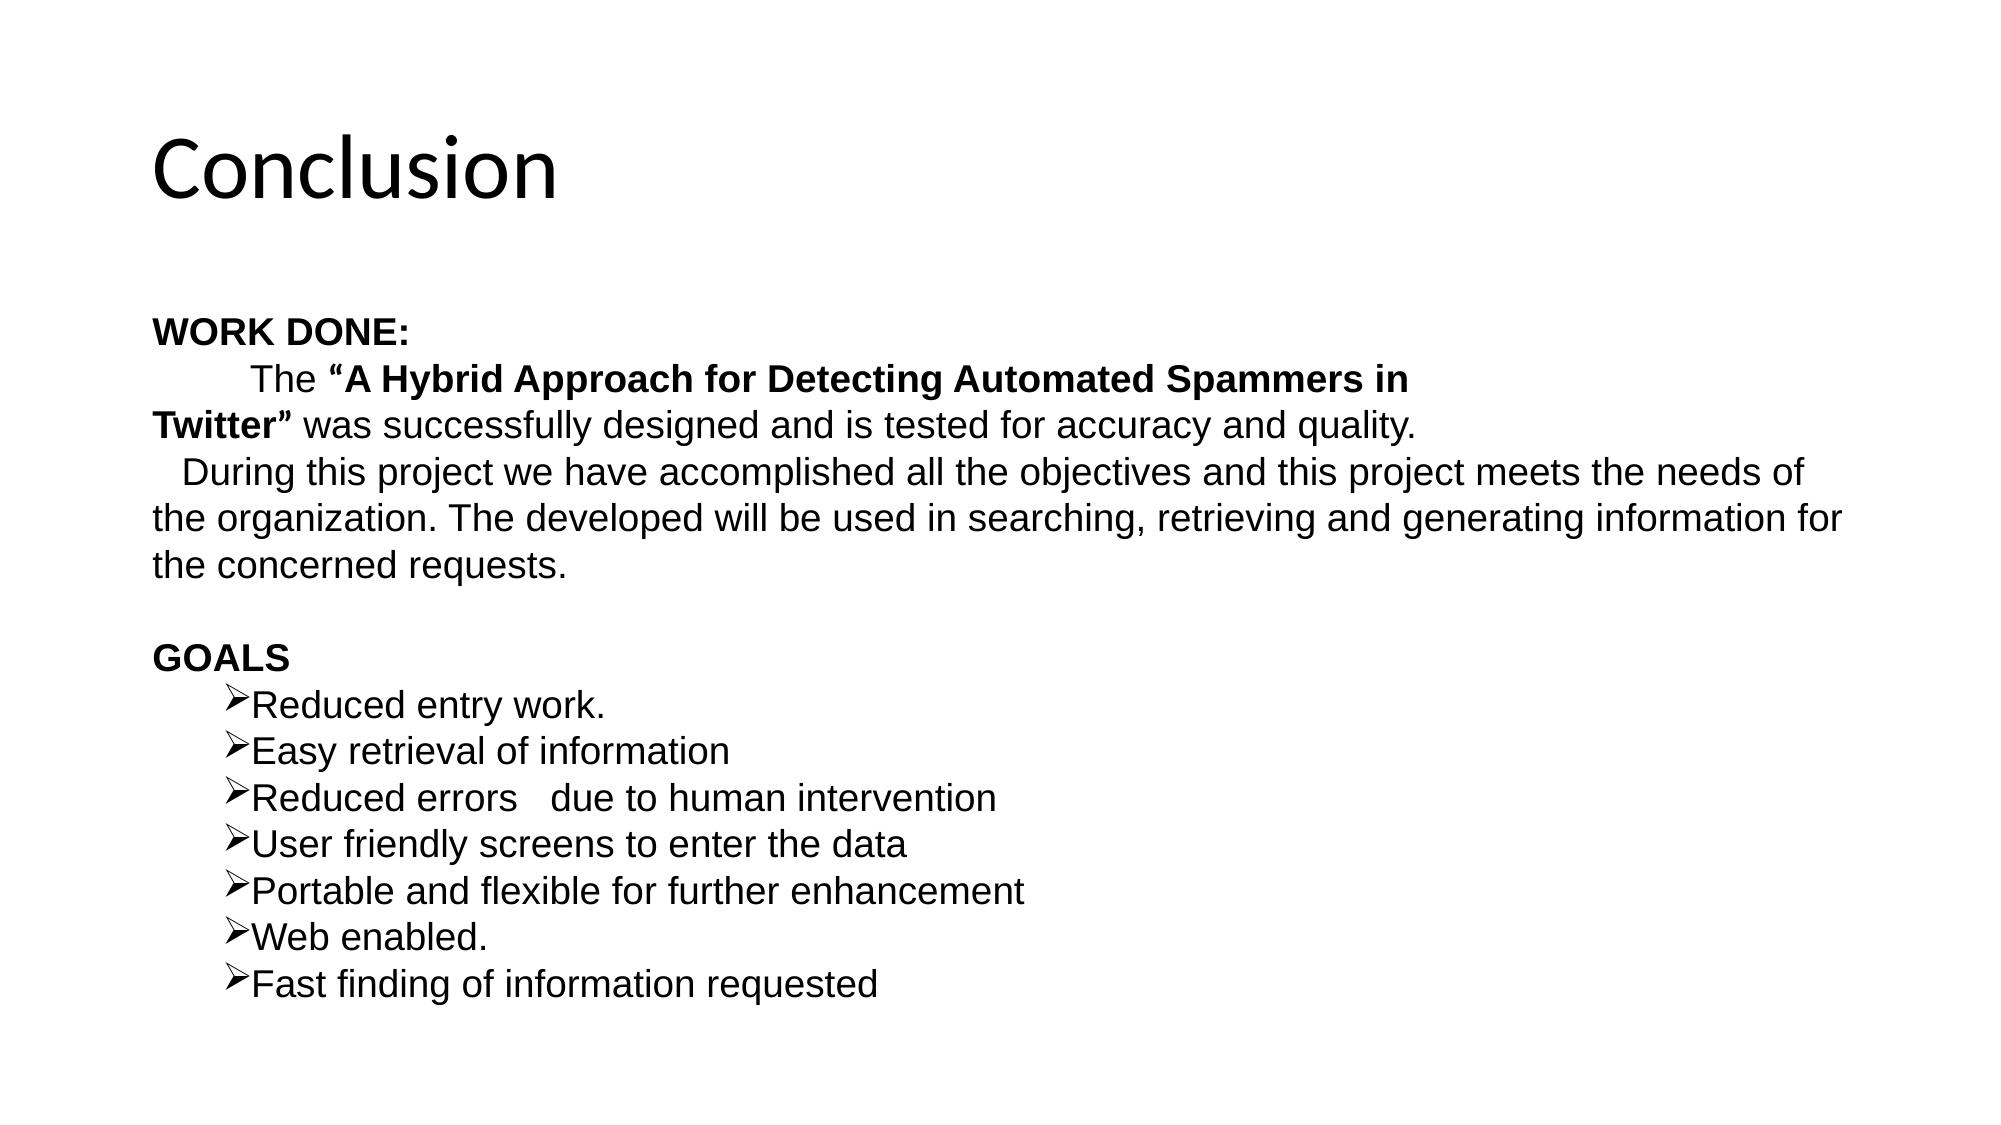

# Conclusion
WORK DONE:
          The “A Hybrid Approach for Detecting Automated Spammers in
Twitter” was successfully designed and is tested for accuracy and quality.
   During this project we have accomplished all the objectives and this project meets the needs of the organization. The developed will be used in searching, retrieving and generating information for the concerned requests.

GOALS
Reduced entry work.
Easy retrieval of information
Reduced errors   due to human intervention
User friendly screens to enter the data
Portable and flexible for further enhancement
Web enabled.
Fast finding of information requested